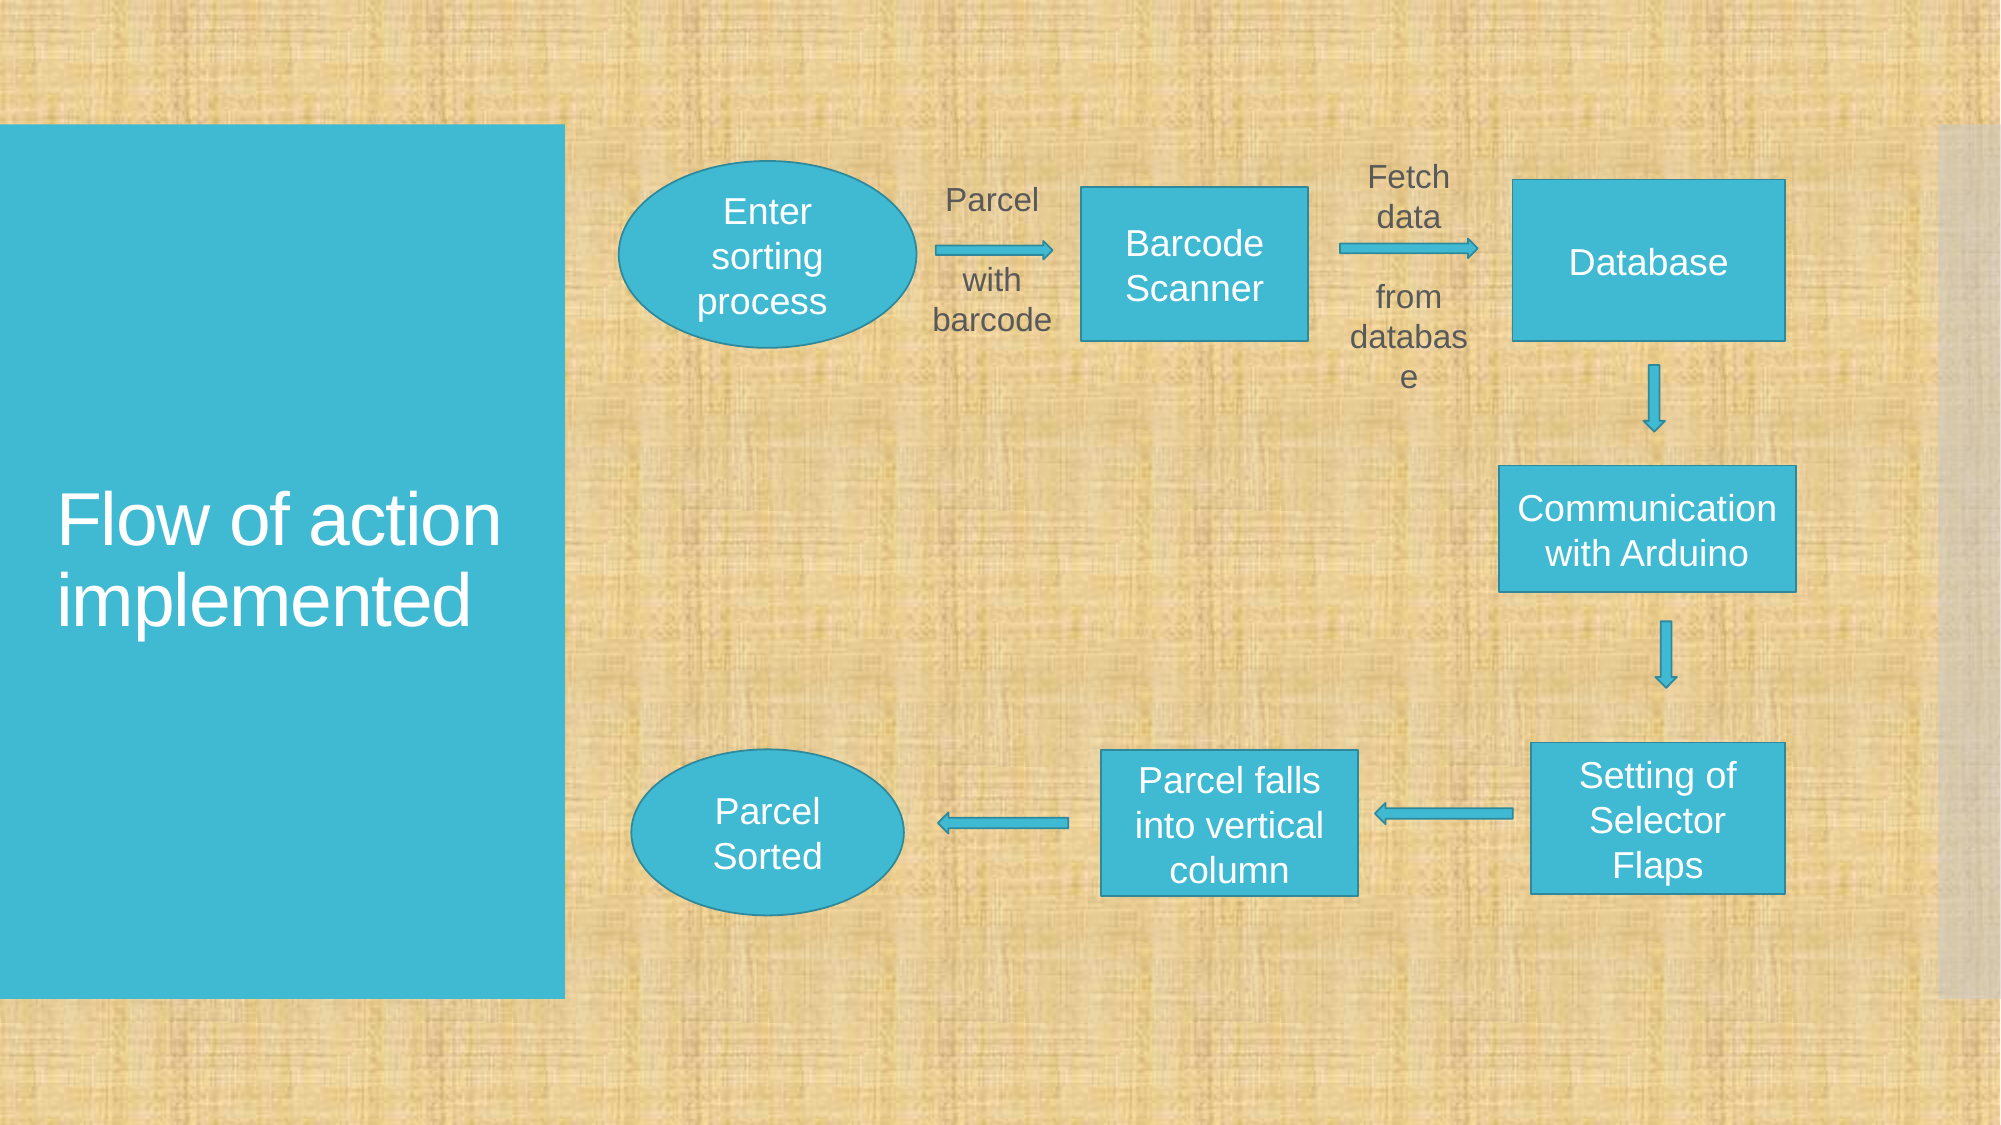

Fetch data

from database
Enter sorting process
Parcel
with barcode
Database
# Flow of action implemented
Barcode Scanner

Communication with Arduino

Setting of Selector Flaps
Parcel Sorted
Parcel falls into vertical column